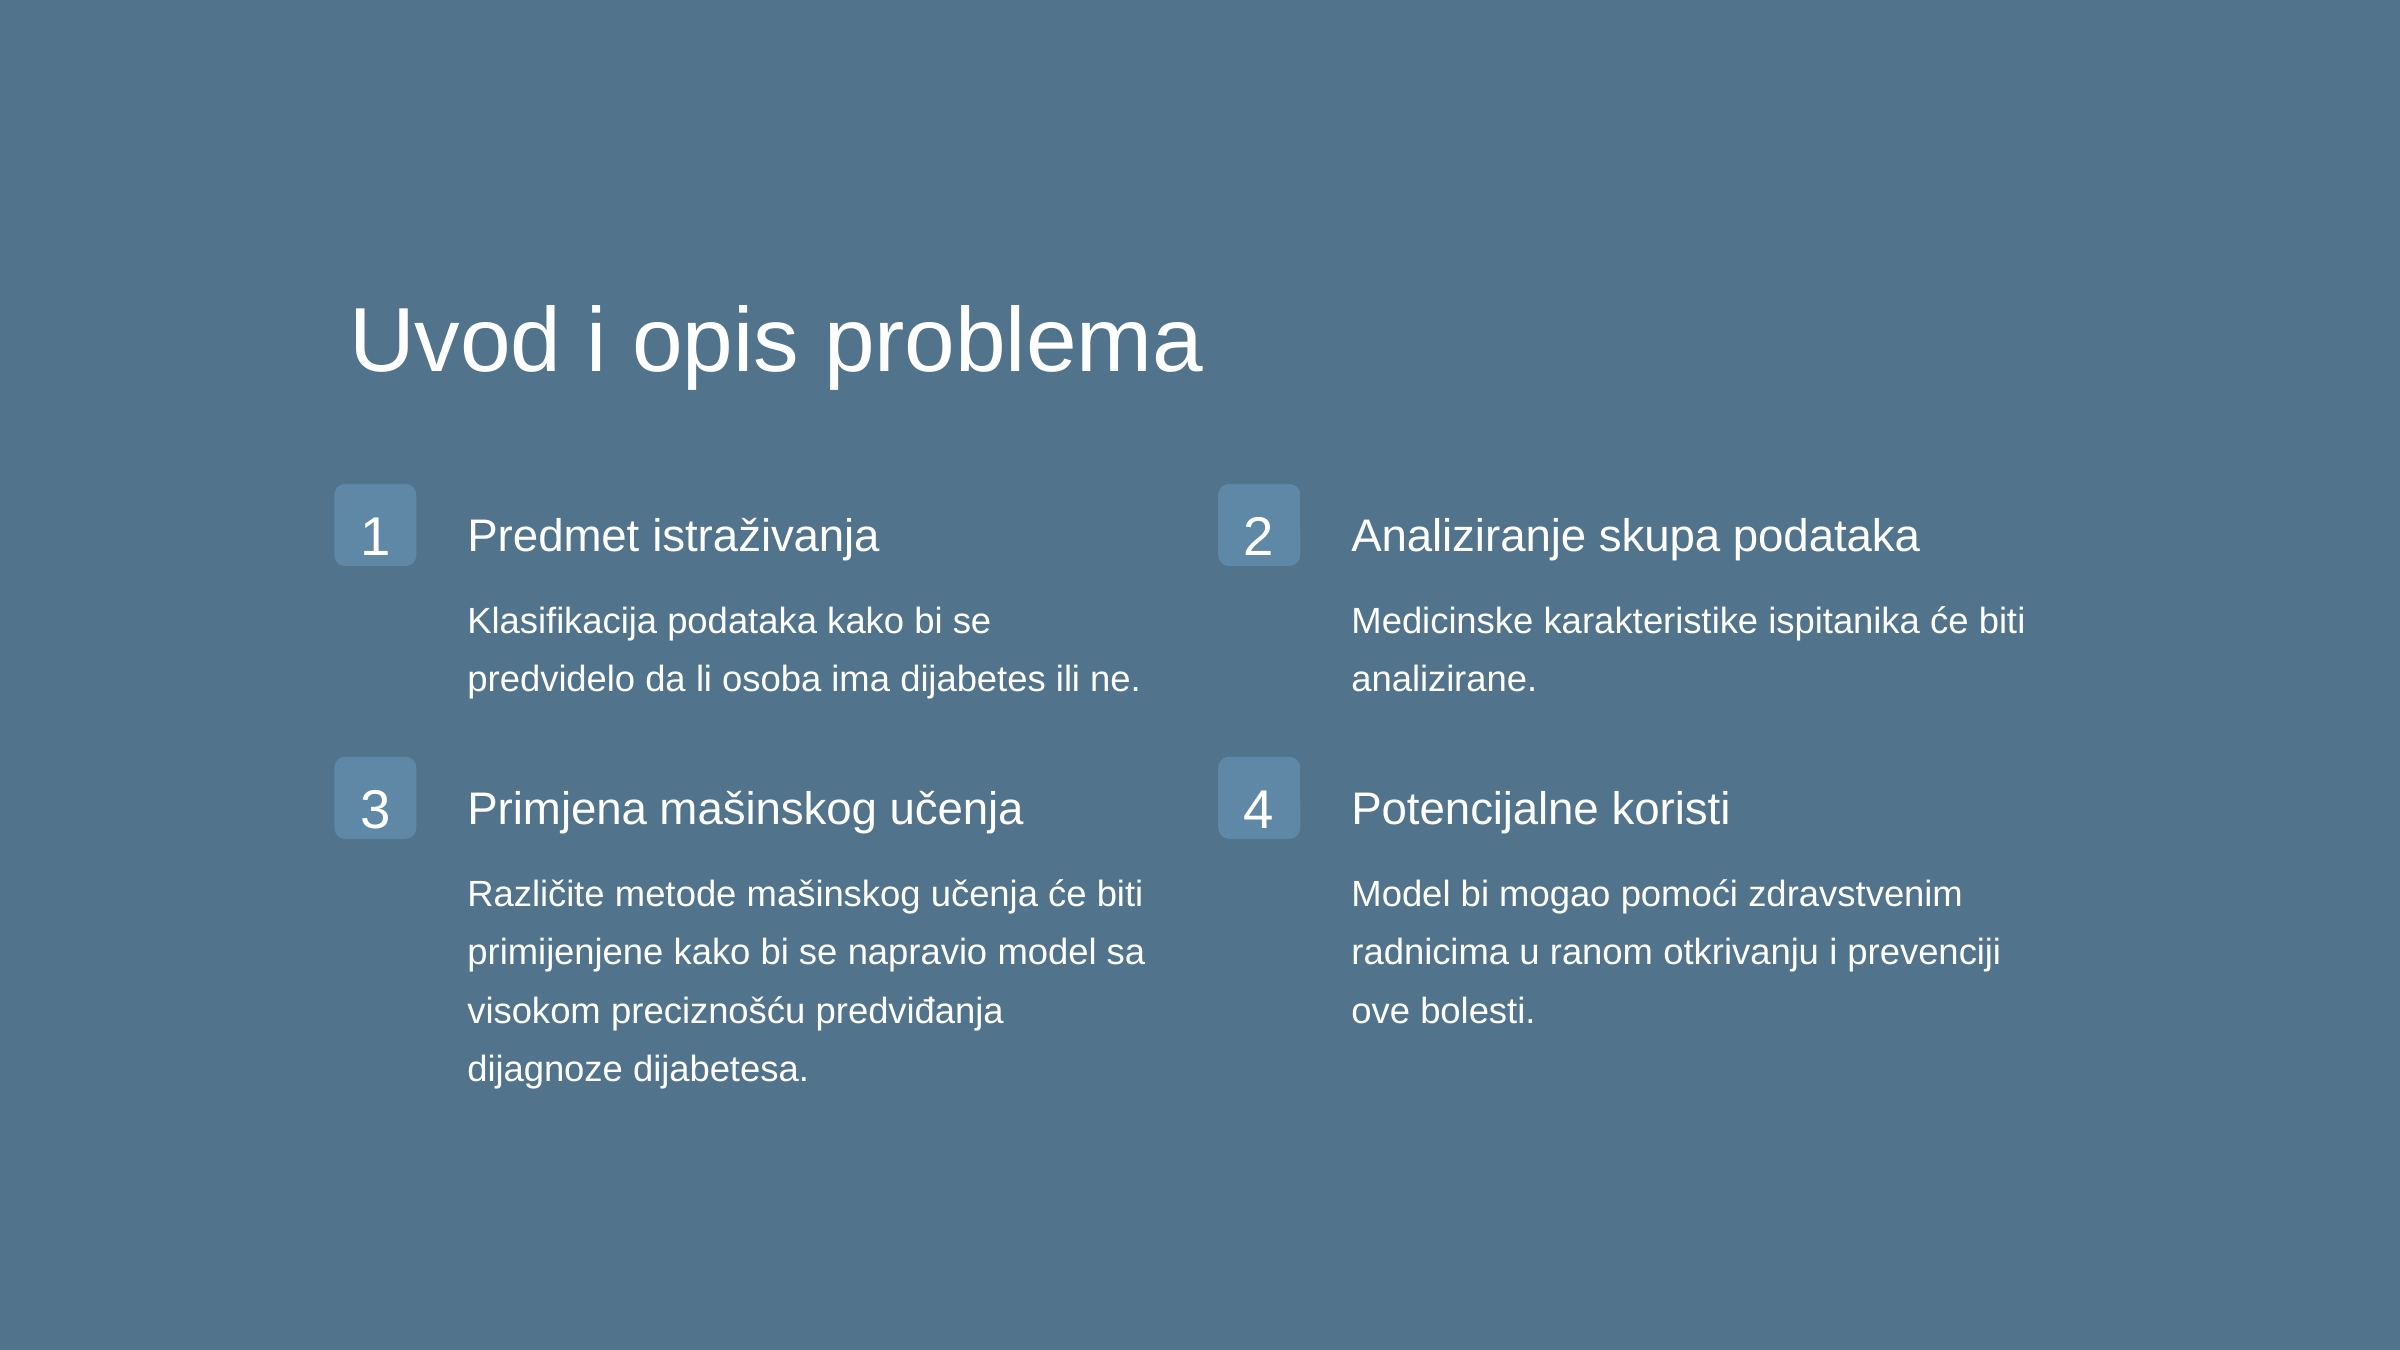

Uvod i opis problema

1
2
Predmet istraživanja
Analiziranje skupa podataka
Klasifikacija podataka kako bi se predvidelo da li osoba ima dijabetes ili ne.
Medicinske karakteristike ispitanika će biti analizirane.

3
4
Primjena mašinskog učenja
Potencijalne koristi
Različite metode mašinskog učenja će biti primijenjene kako bi se napravio model sa visokom preciznošću predviđanja dijagnoze dijabetesa.
Model bi mogao pomoći zdravstvenim radnicima u ranom otkrivanju i prevenciji ove bolesti.